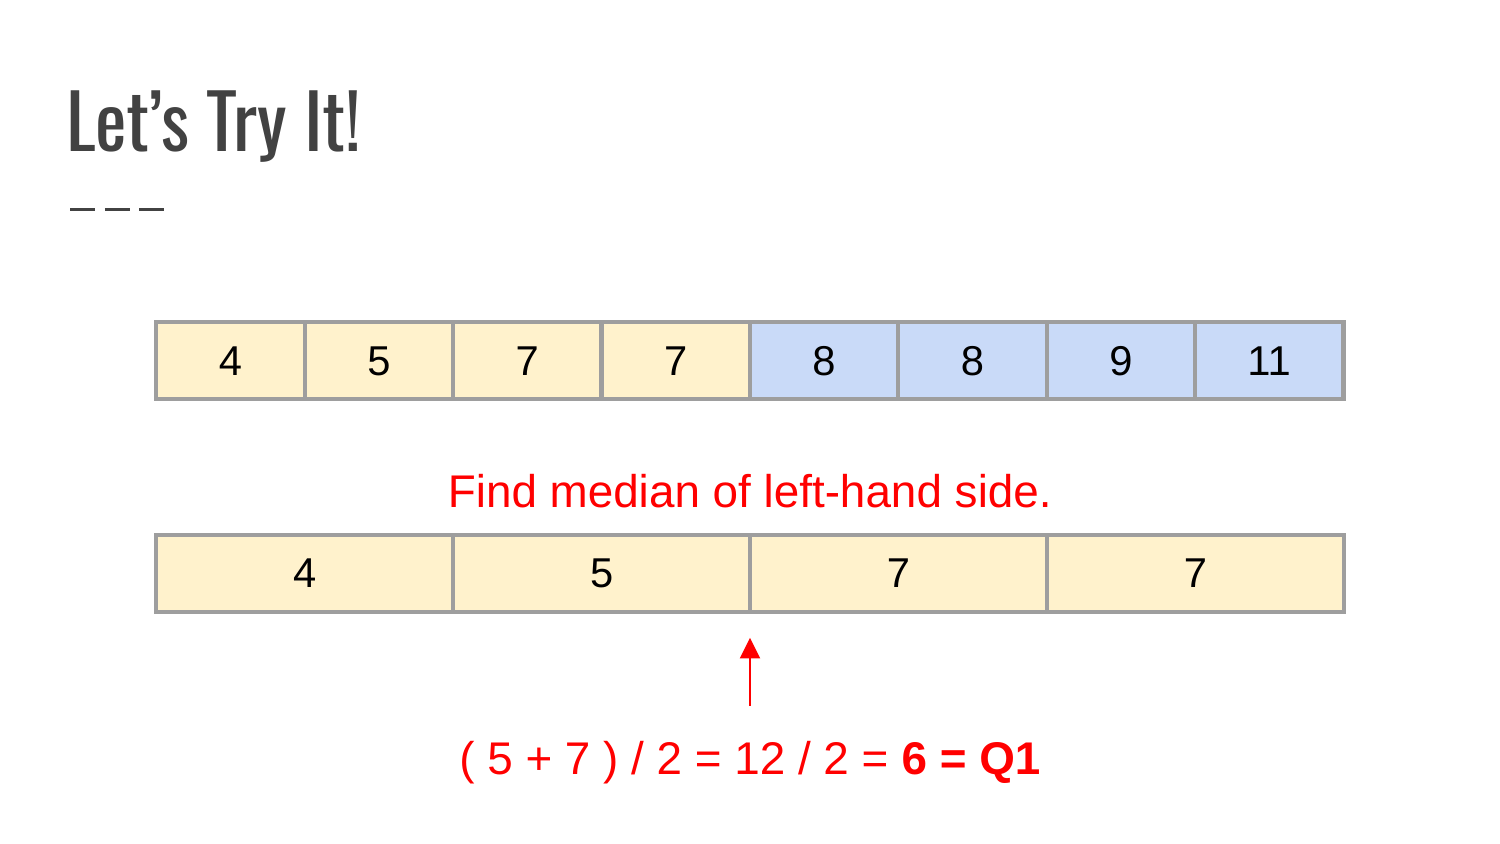

# Let’s Try It!
| 4 | 5 | 7 | 7 | 8 | 8 | 9 | 11 |
| --- | --- | --- | --- | --- | --- | --- | --- |
| 4 | 5 | 7 | 7 | 8 | 8 | 9 | 11 |
| --- | --- | --- | --- | --- | --- | --- | --- |
Find median of left-hand side.
| 4 | 5 | 7 | 7 |
| --- | --- | --- | --- |
( 5 + 7 ) / 2 = 12 / 2 = 6 = Q1